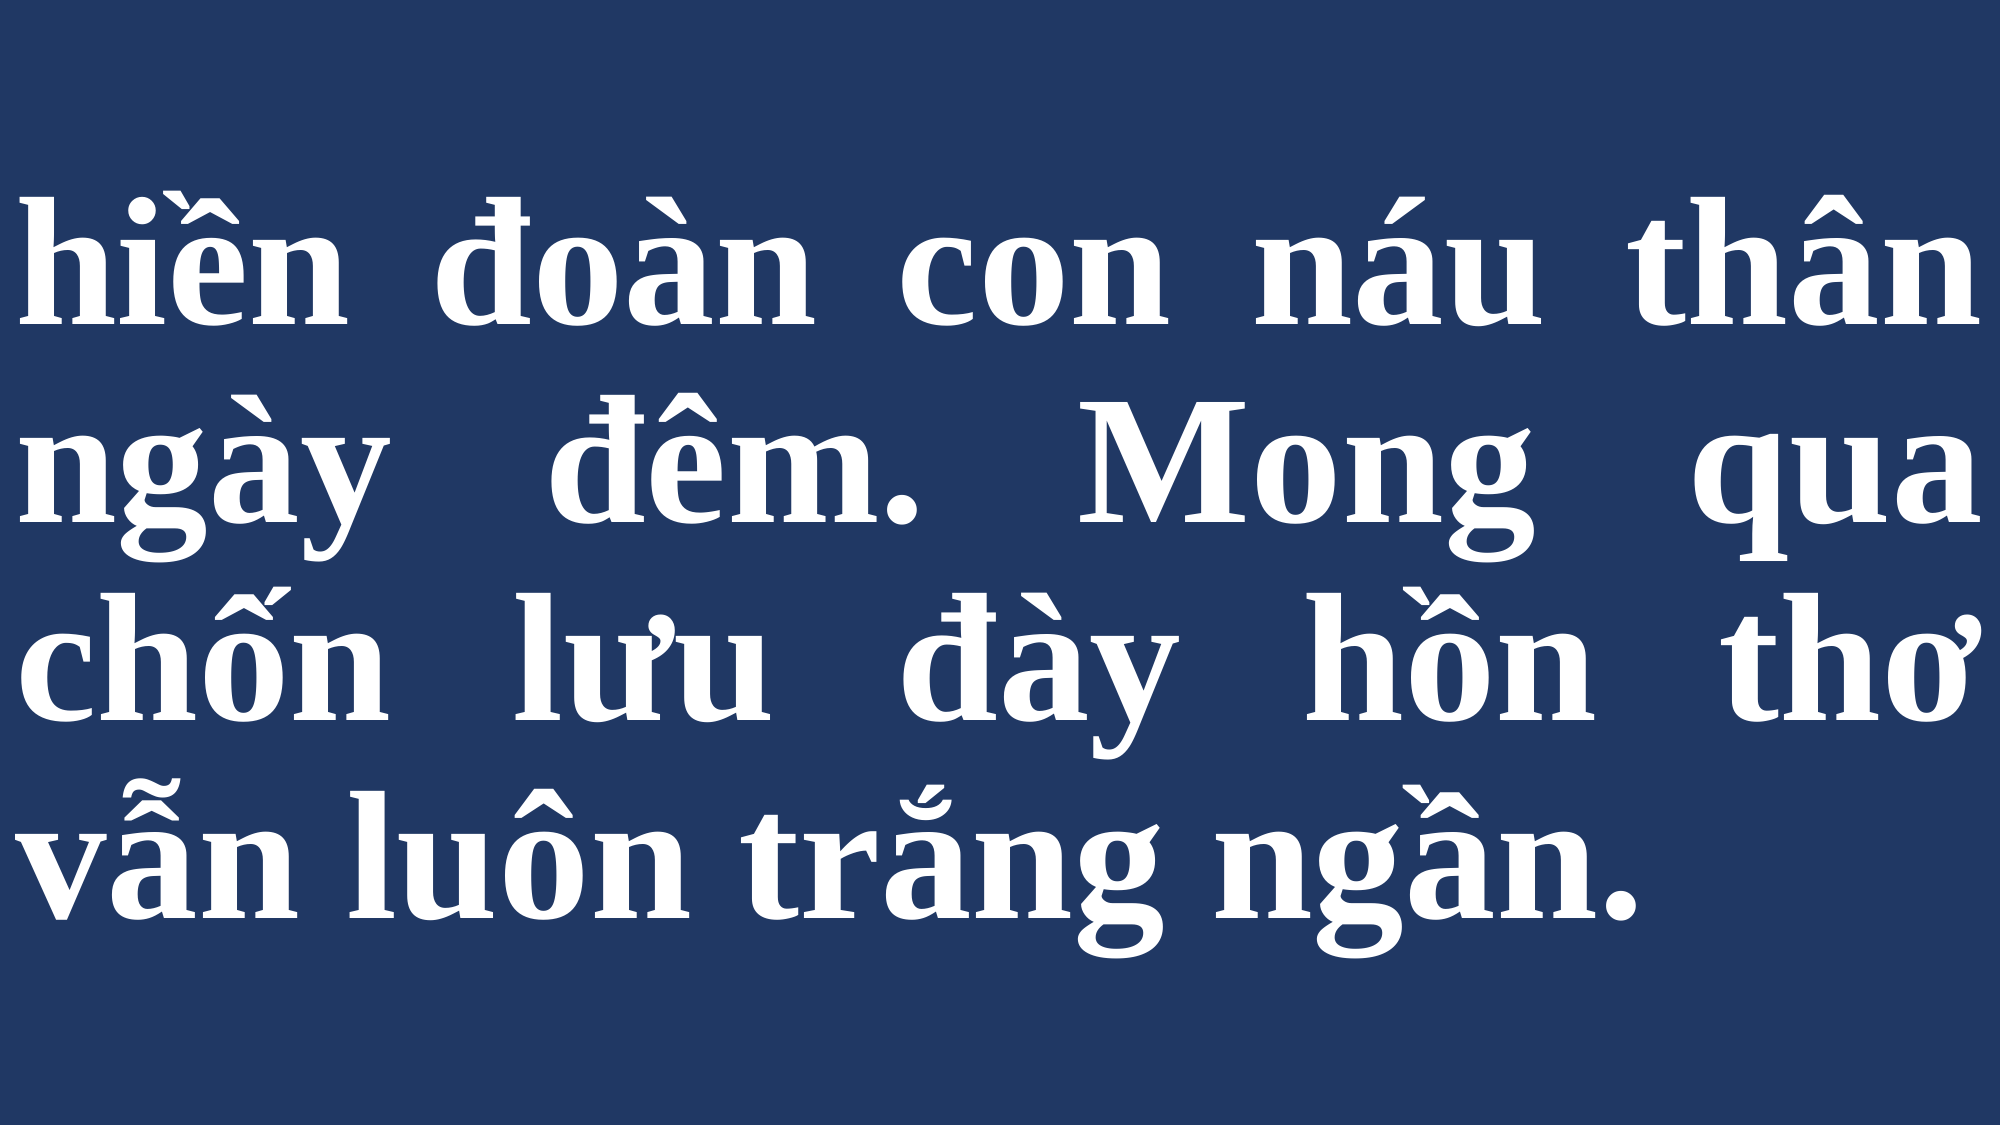

# hiền đoàn con náu thân ngày đêm. Mong qua chốn lưu đày hồn thơ vẫn luôn trắng ngần.